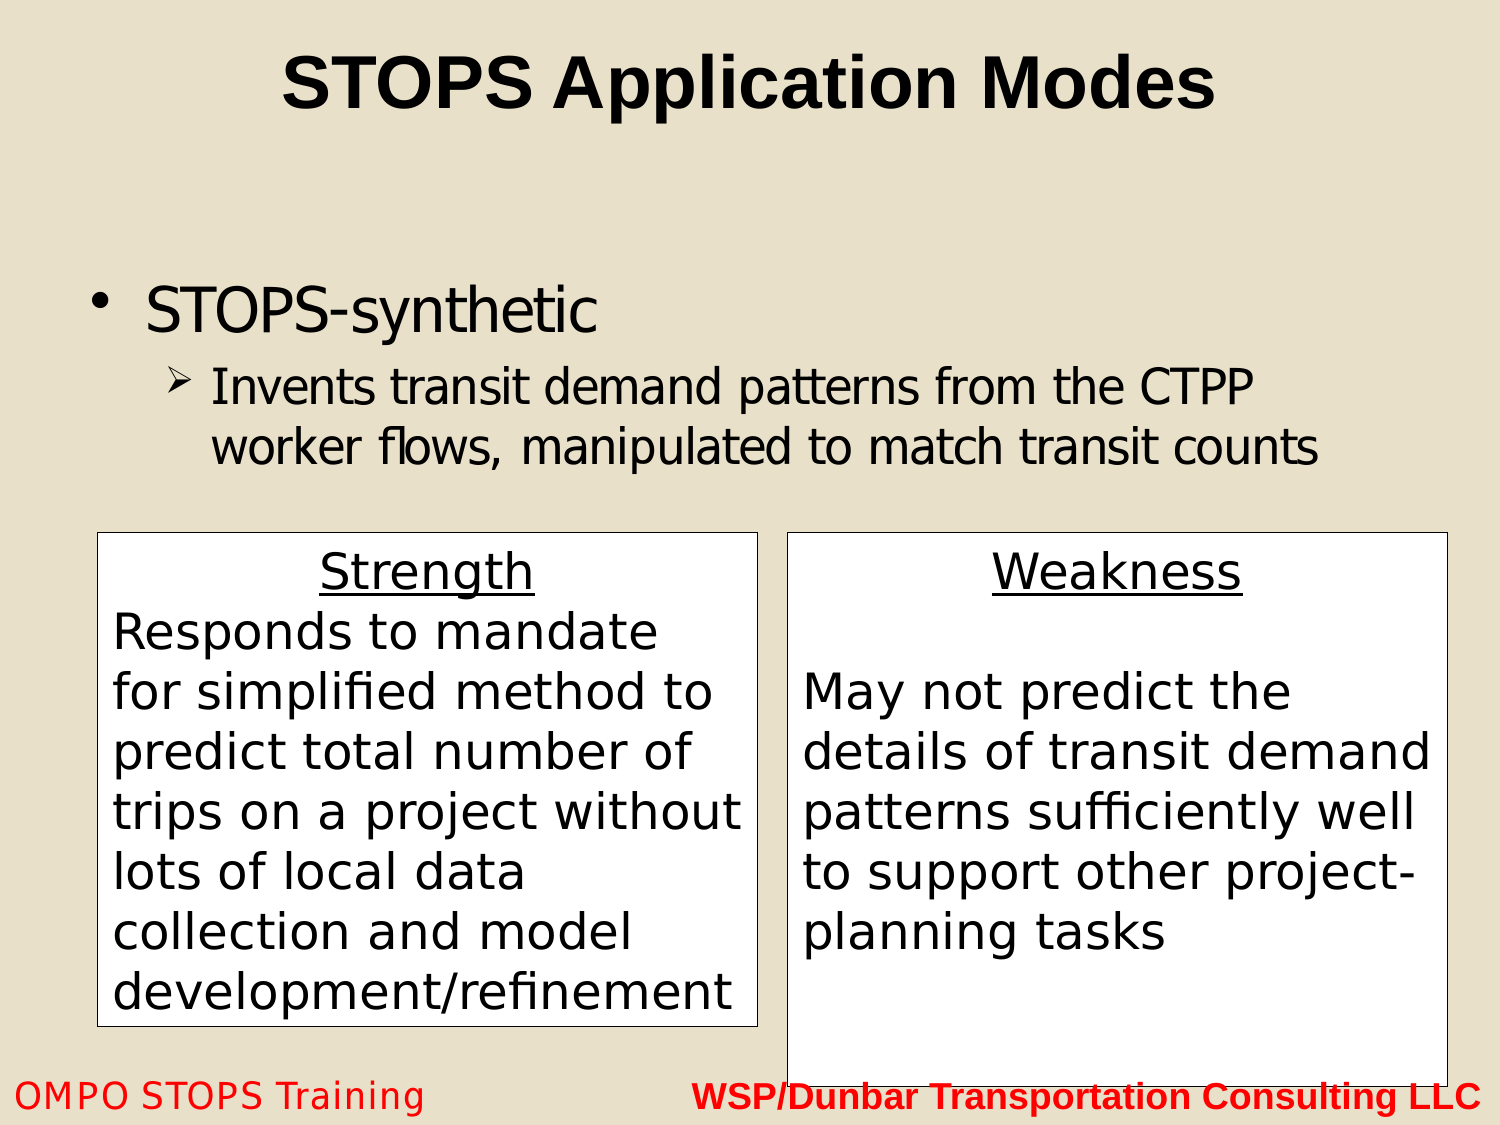

# STOPS Application Modes
STOPS-synthetic
Invents transit demand patterns from the CTPP worker flows, manipulated to match transit counts

Strength
Responds to mandate for simplified method to predict total number of trips on a project without lots of local data collection and model development/refinement
Weakness

May not predict the details of transit demand patterns sufficiently well to support other project-planning tasks

OMPO STOPS Training                        WSP/Dunbar Transportation Consulting LLC